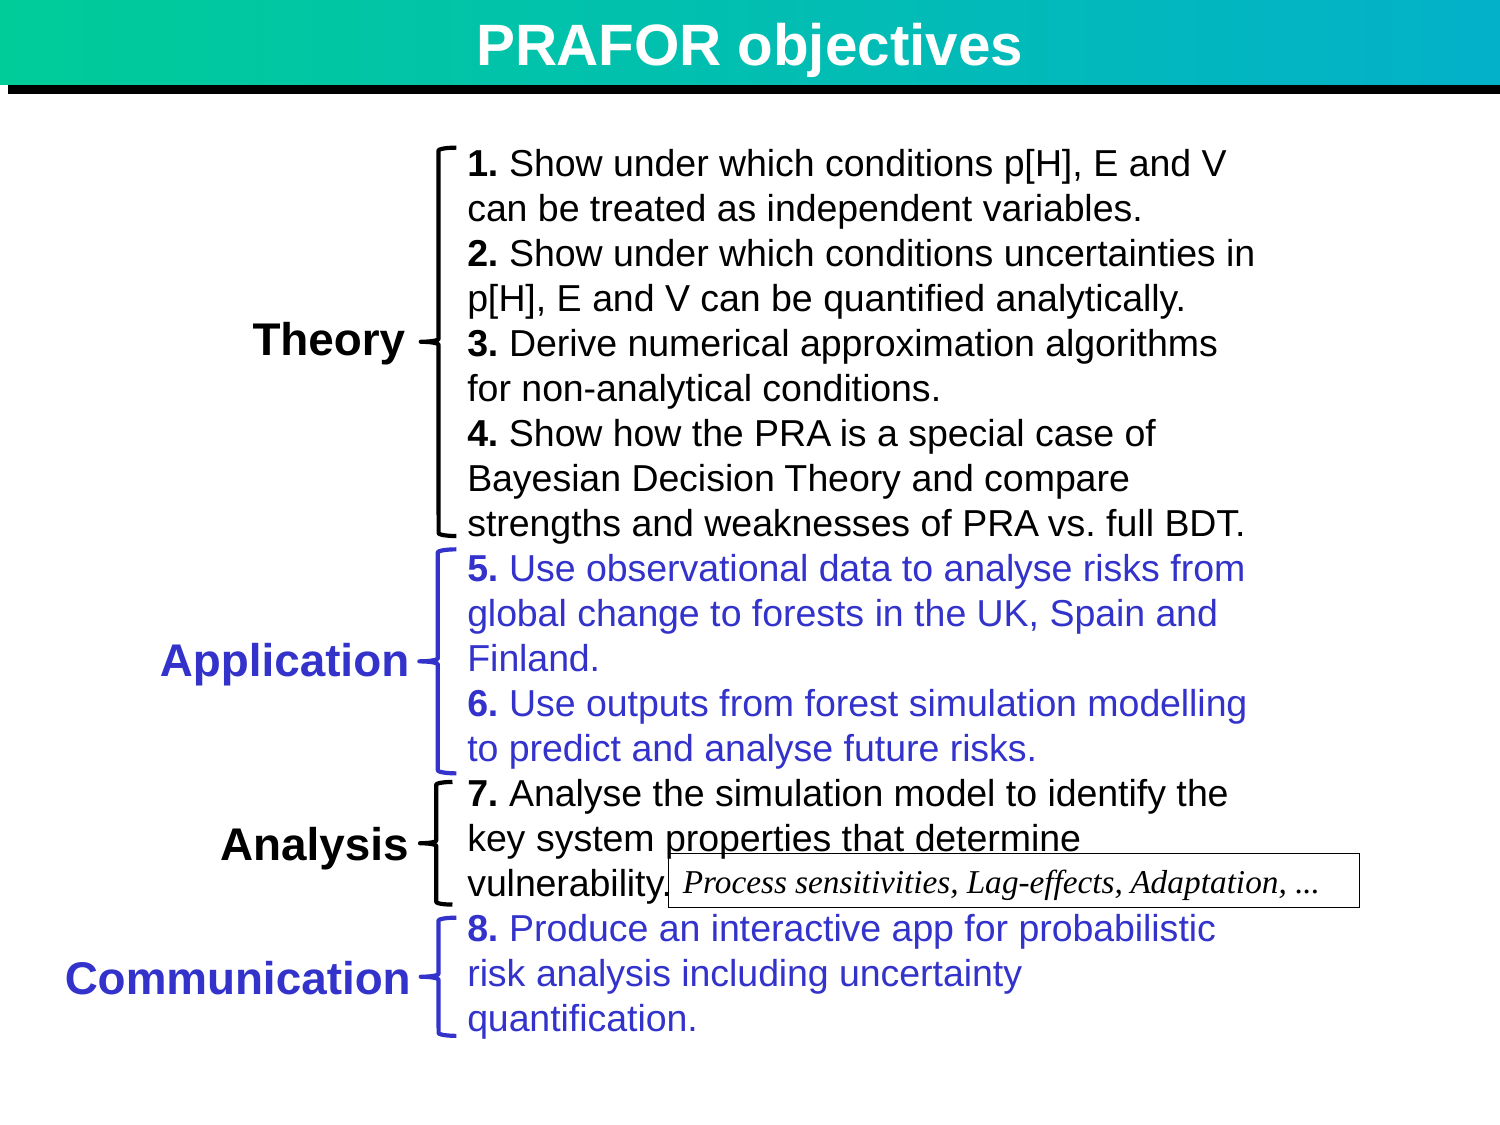

# PRAFOR objectives
1. Show under which conditions p[H], E and V can be treated as independent variables.
2. Show under which conditions uncertainties in p[H], E and V can be quantified analytically.
3. Derive numerical approximation algorithms for non-analytical conditions.
4. Show how the PRA is a special case of Bayesian Decision Theory and compare strengths and weaknesses of PRA vs. full BDT.
5. Use observational data to analyse risks from global change to forests in the UK, Spain and Finland.
6. Use outputs from forest simulation modelling to predict and analyse future risks.
7. Analyse the simulation model to identify the key system properties that determine vulnerability.
8. Produce an interactive app for probabilistic risk analysis including uncertainty quantification.

Theory

Application

Analysis
Process sensitivities, Lag-effects, Adaptation, ...

Communication